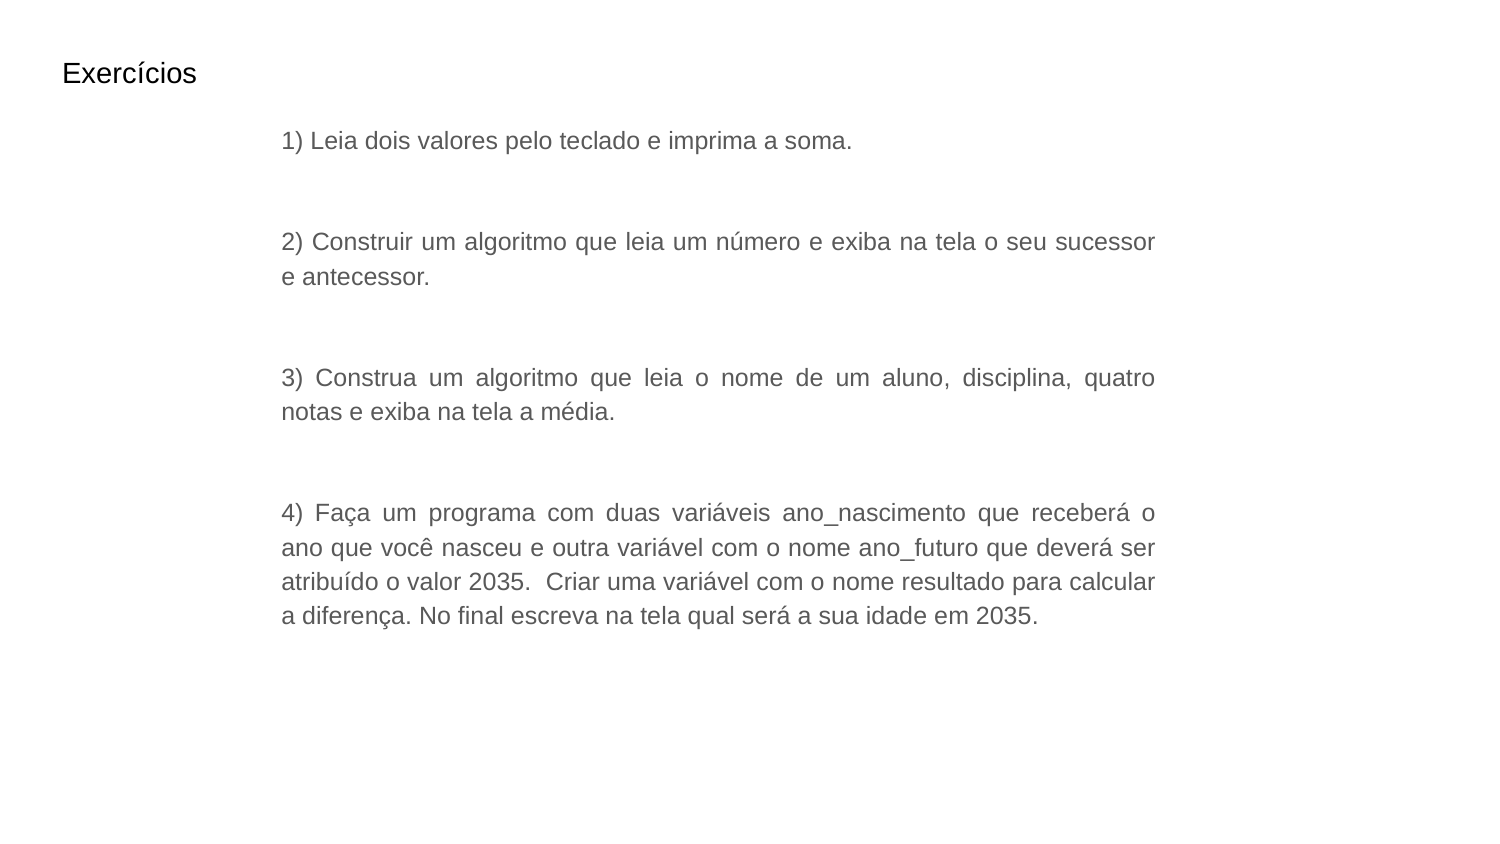

# Exercícios
1) Leia dois valores pelo teclado e imprima a soma.
2) Construir um algoritmo que leia um número e exiba na tela o seu sucessor e antecessor.
3) Construa um algoritmo que leia o nome de um aluno, disciplina, quatro notas e exiba na tela a média.
4) Faça um programa com duas variáveis ano_nascimento que receberá o ano que você nasceu e outra variável com o nome ano_futuro que deverá ser atribuído o valor 2035.  Criar uma variável com o nome resultado para calcular a diferença. No final escreva na tela qual será a sua idade em 2035.